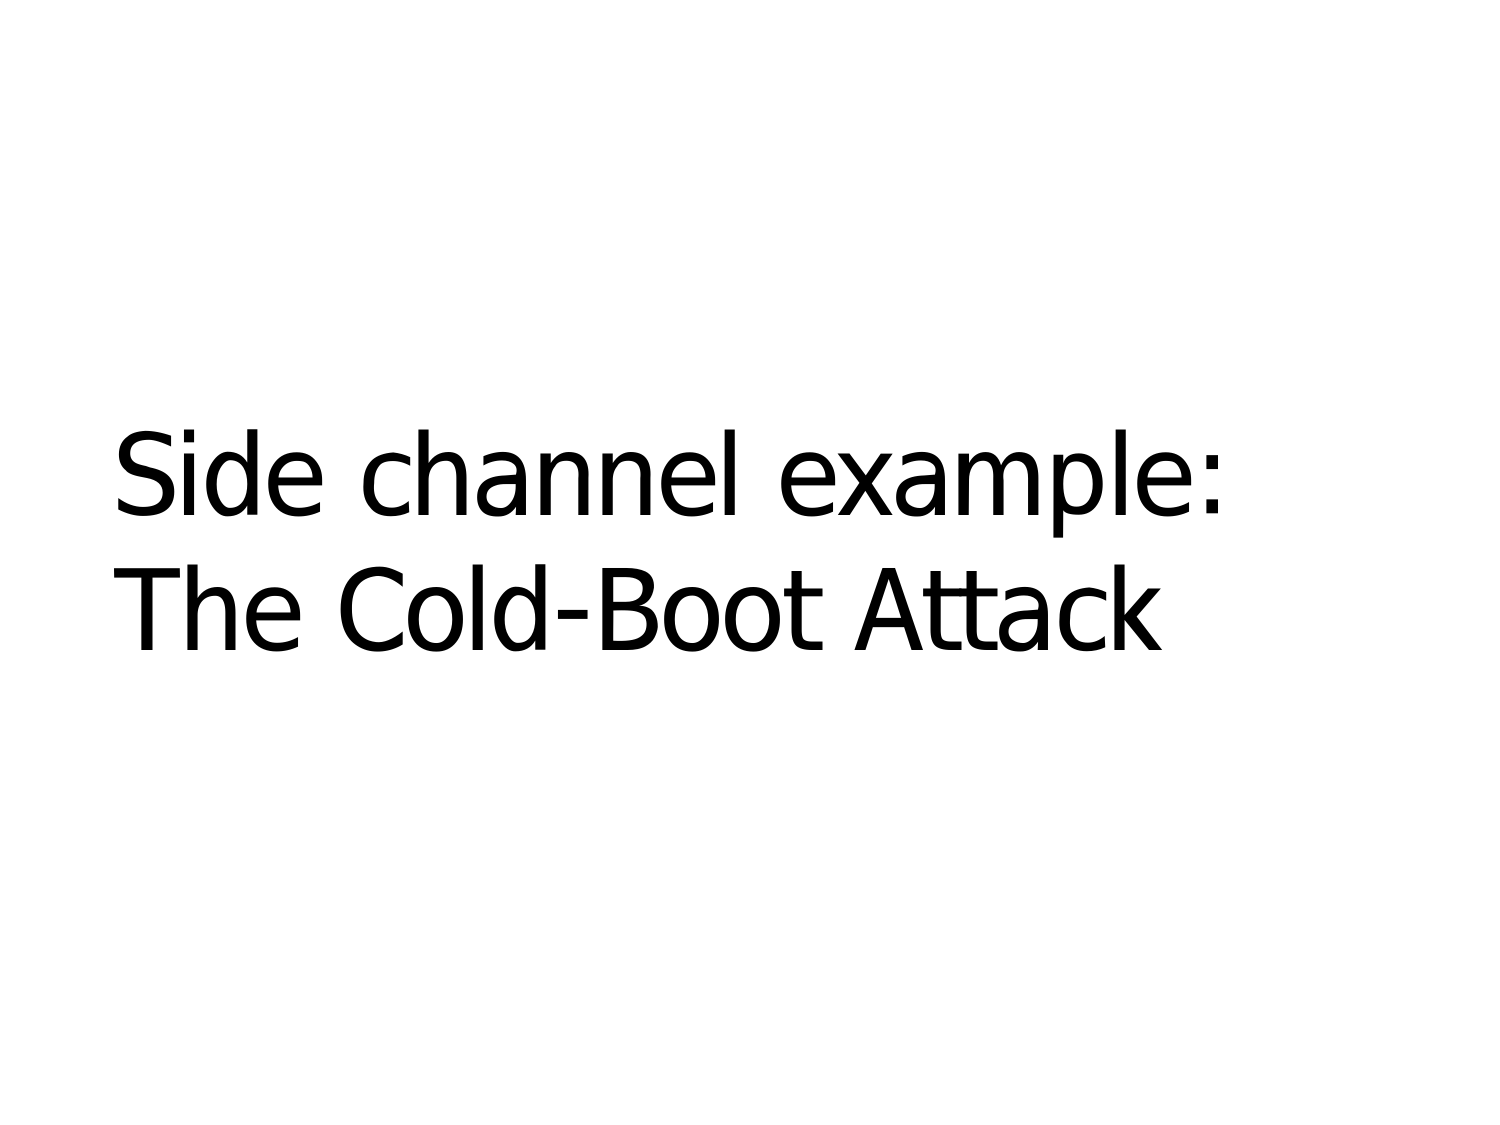

# Side channel example: The Cold-Boot Attack